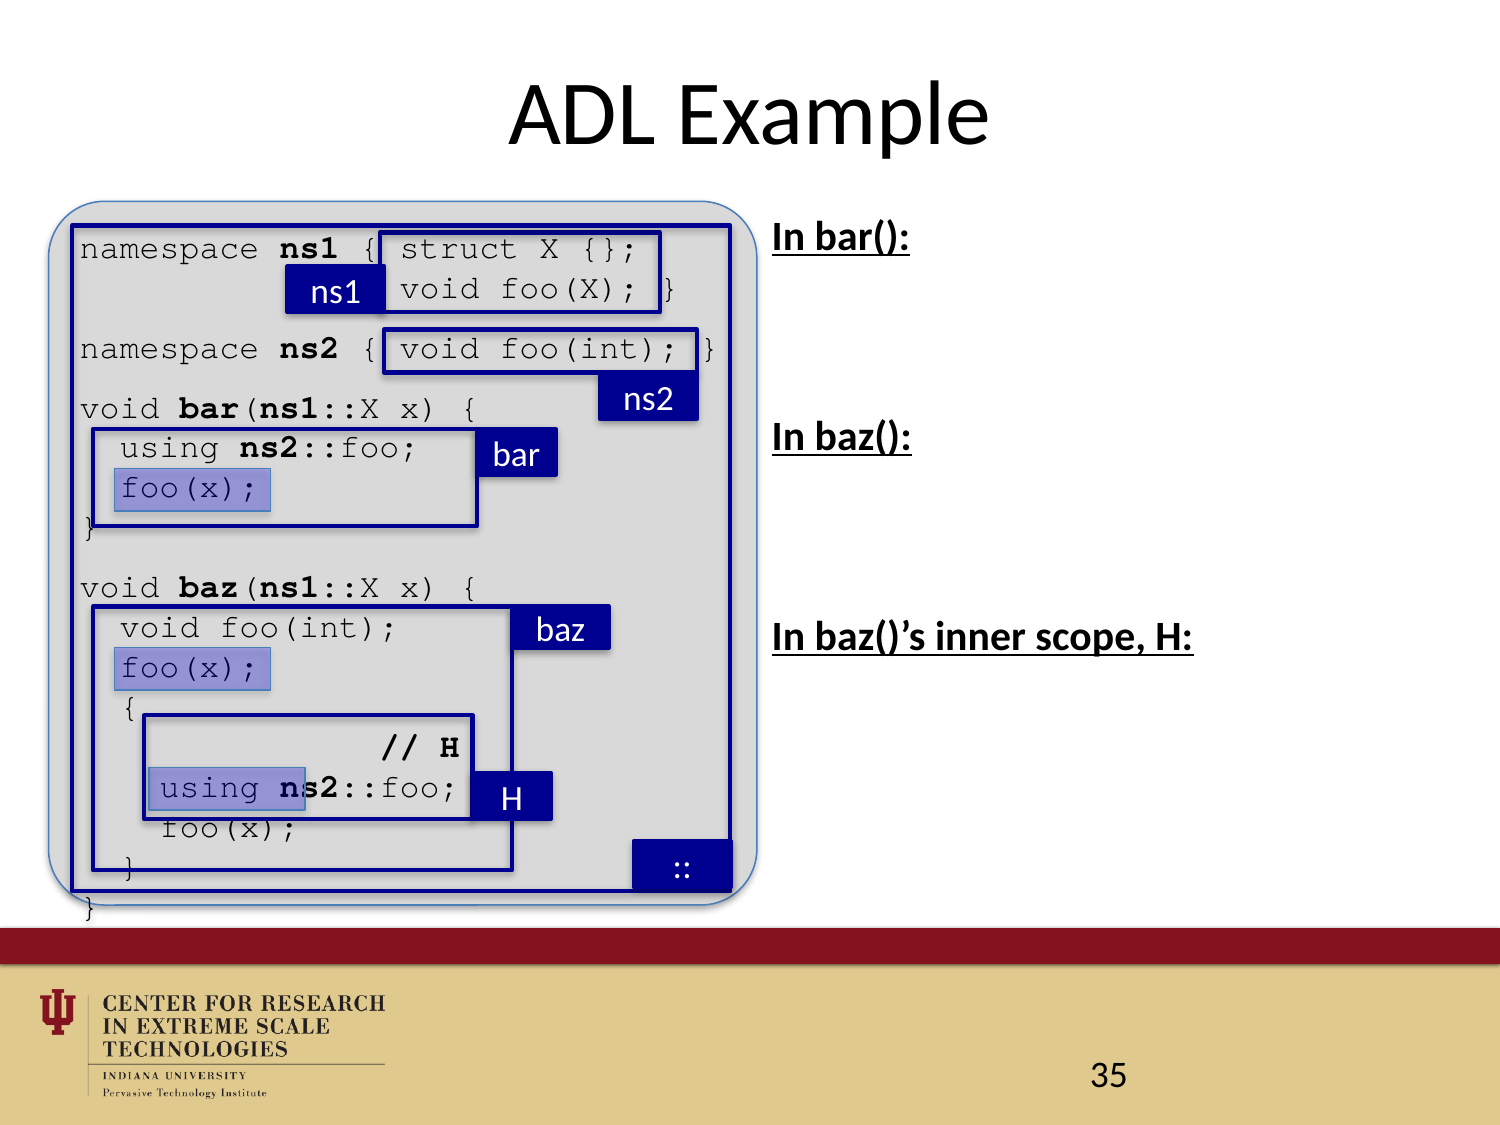

# ADL Example
namespace ns1 { struct X {};
                void foo(X); }

namespace ns2 { void foo(int); }

void bar(ns1::X x) {
  using ns2::foo;
  foo(x);
}

void baz(ns1::X x) {
  void foo(int);
  foo(x);
  {						// H
    using ns2::foo;
    foo(x);
  }
}

In bar():

In baz():

In baz()’s inner scope, H:

ns1

ns2

bar

baz

H
::
35